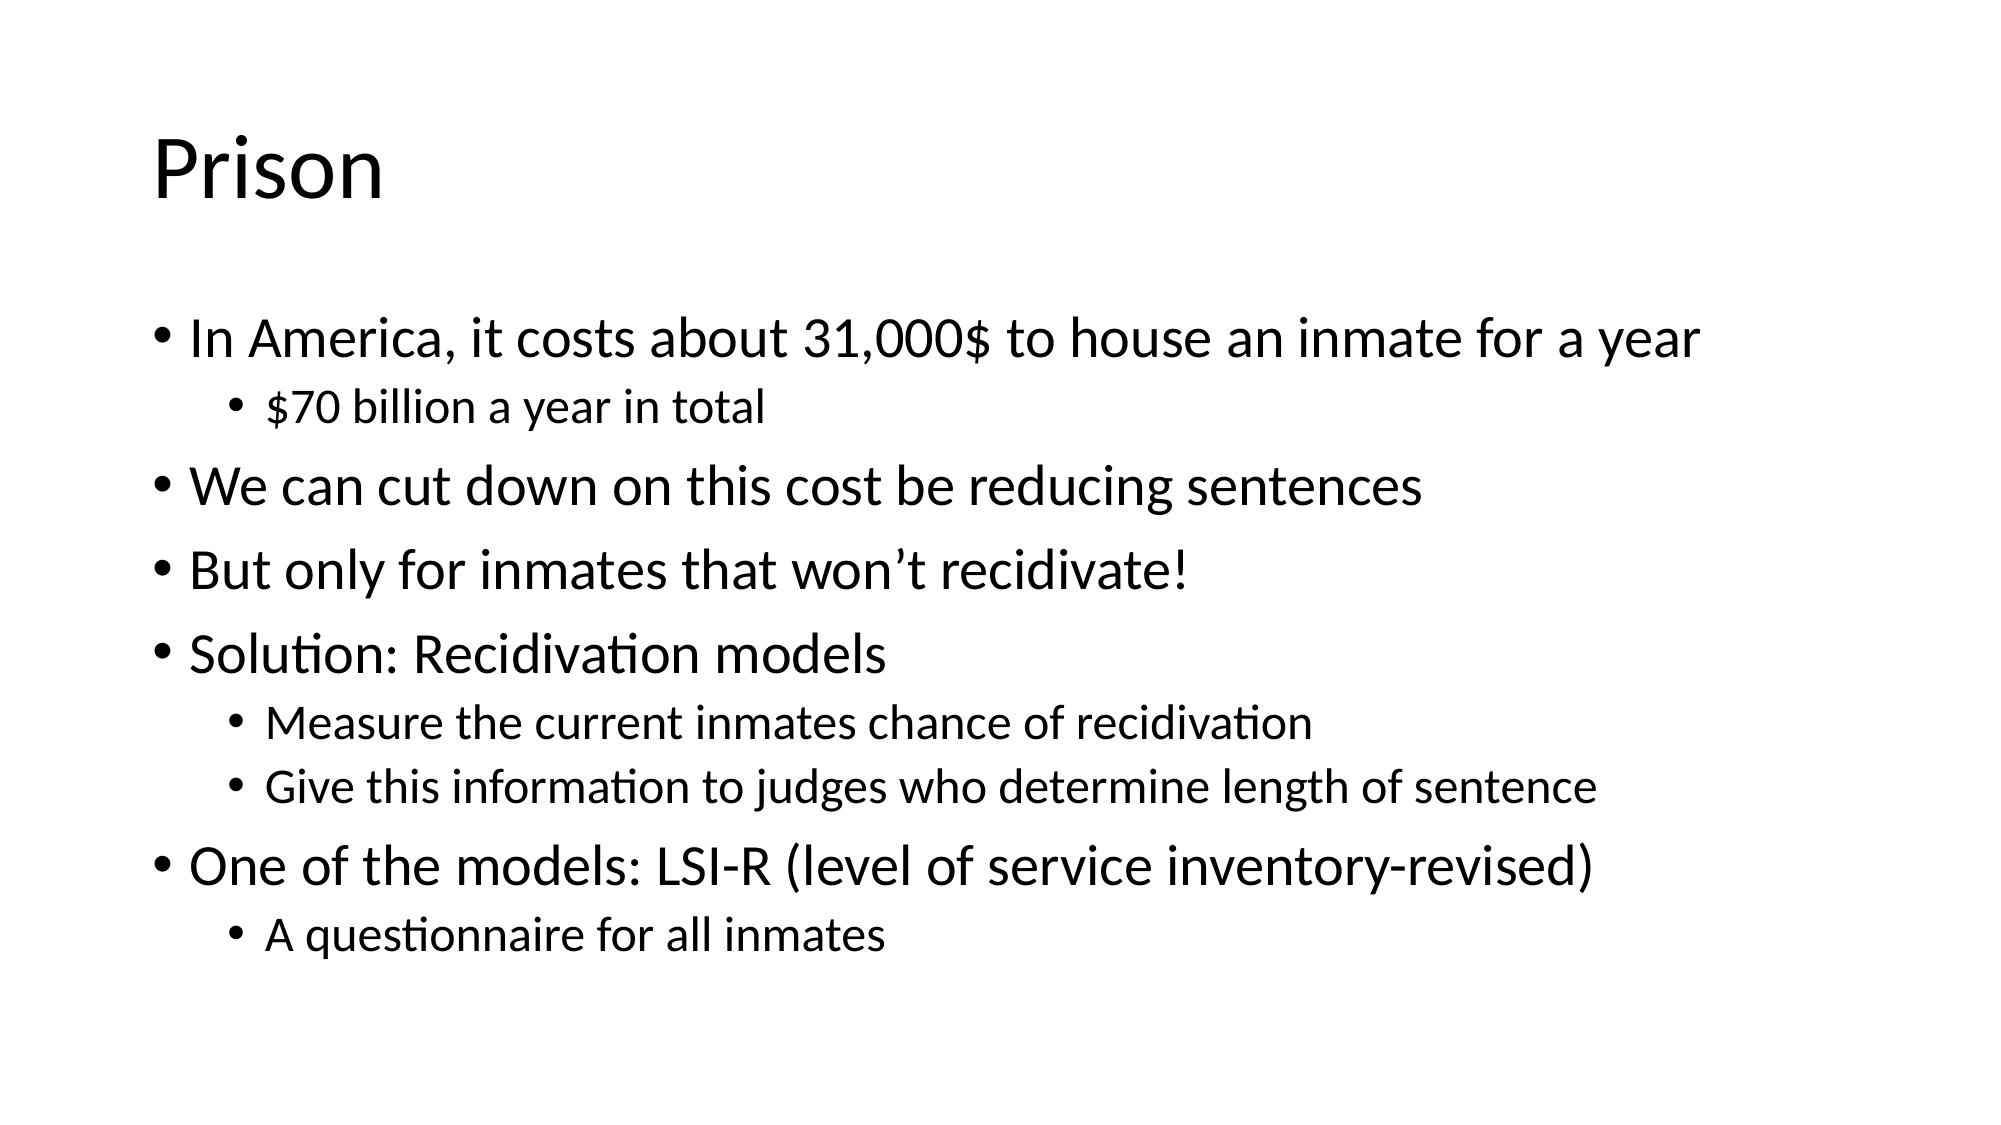

# Prison
In America, it costs about 31,000$ to house an inmate for a year
$70 billion a year in total
We can cut down on this cost be reducing sentences
But only for inmates that won’t recidivate!
Solution: Recidivation models
Measure the current inmates chance of recidivation
Give this information to judges who determine length of sentence
One of the models: LSI-R (level of service inventory-revised)
A questionnaire for all inmates